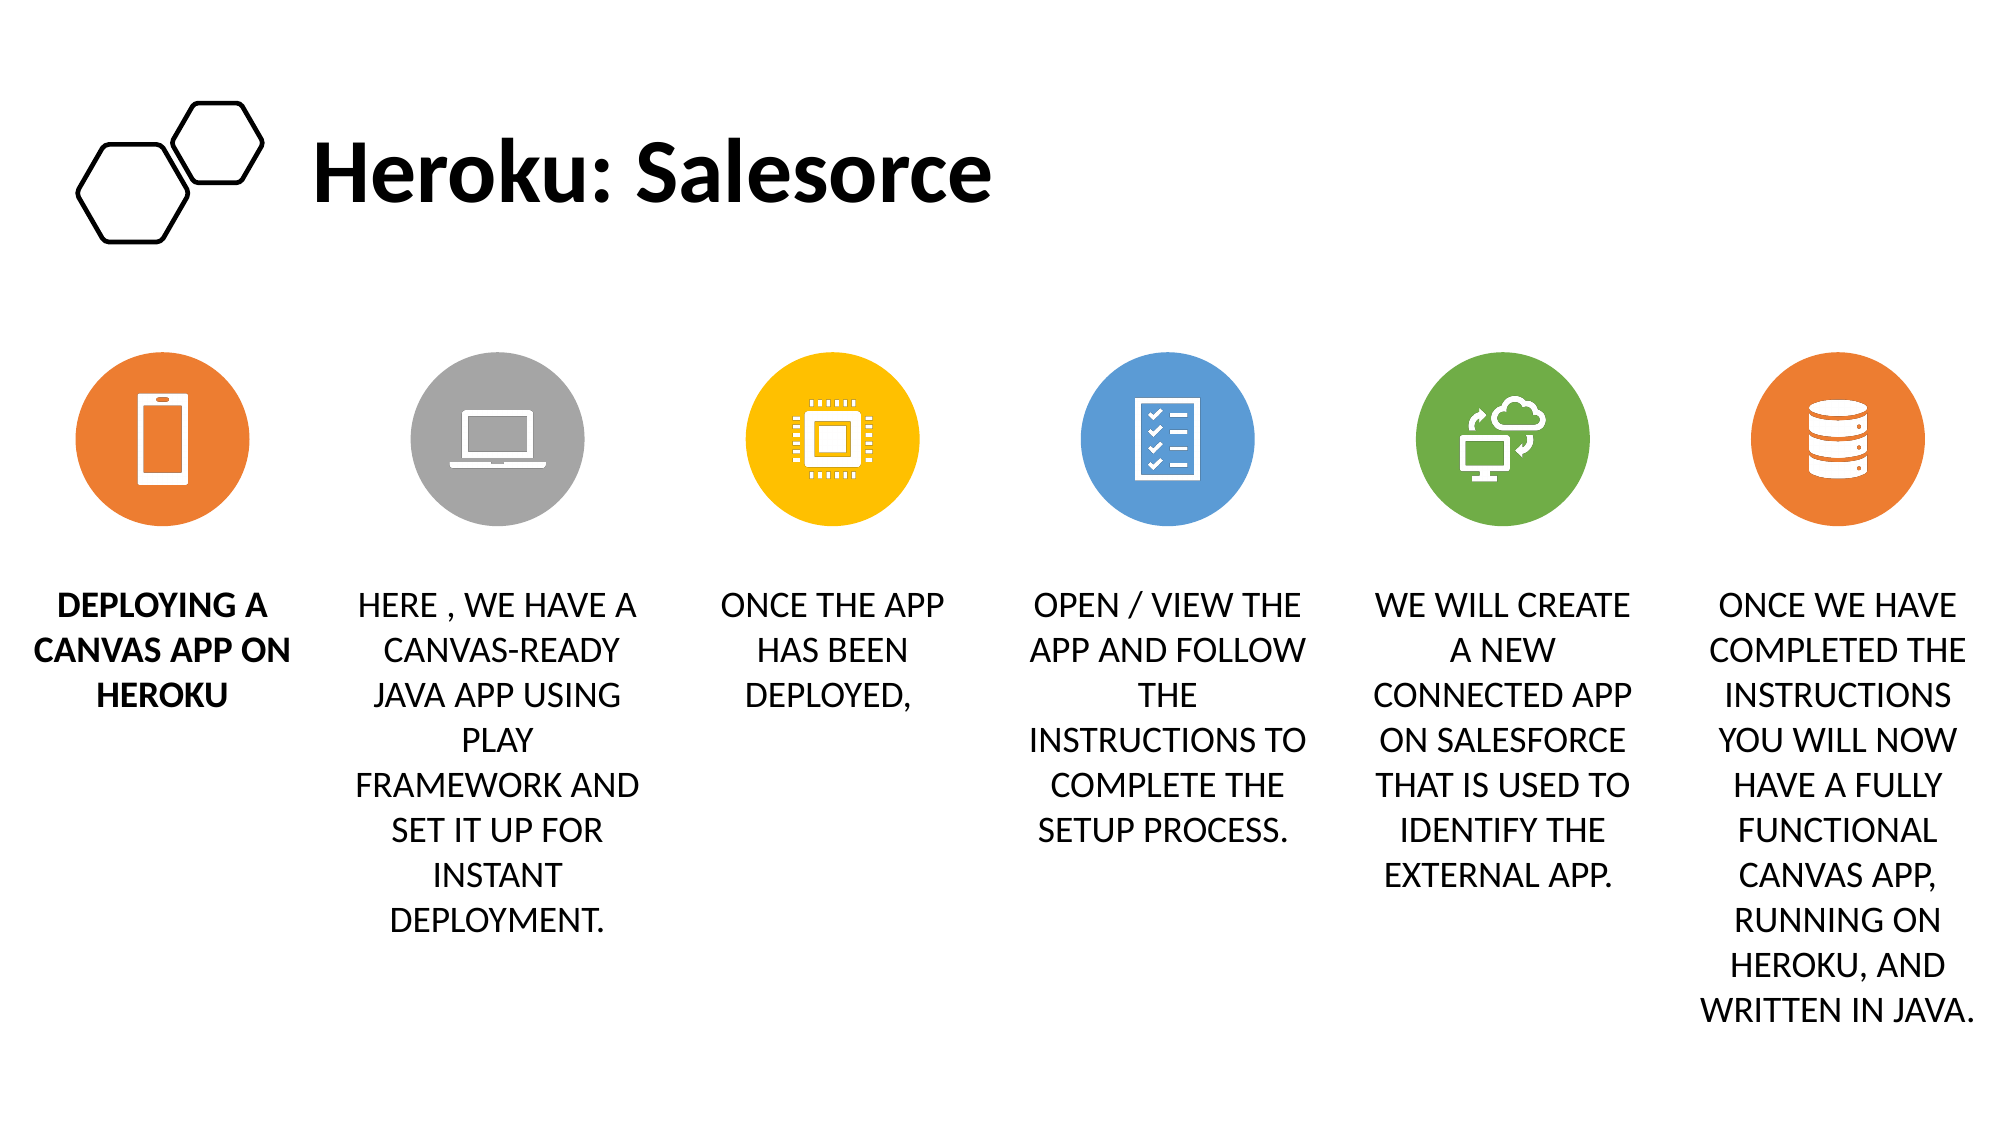

# Heroku: Salesorce

Deploying a Canvas App on Heroku
Here , we have a  Canvas-ready Java app using Play Framework and set it up for instant deployment.
Once the app has been deployed,
Open / view the app and follow the instructions to complete the setup process.
We will create a new Connected App on Salesforce that is used to identify the external app.
Once we have completed the instructions you will now have a fully functional Canvas app, running on Heroku, and written in Java.